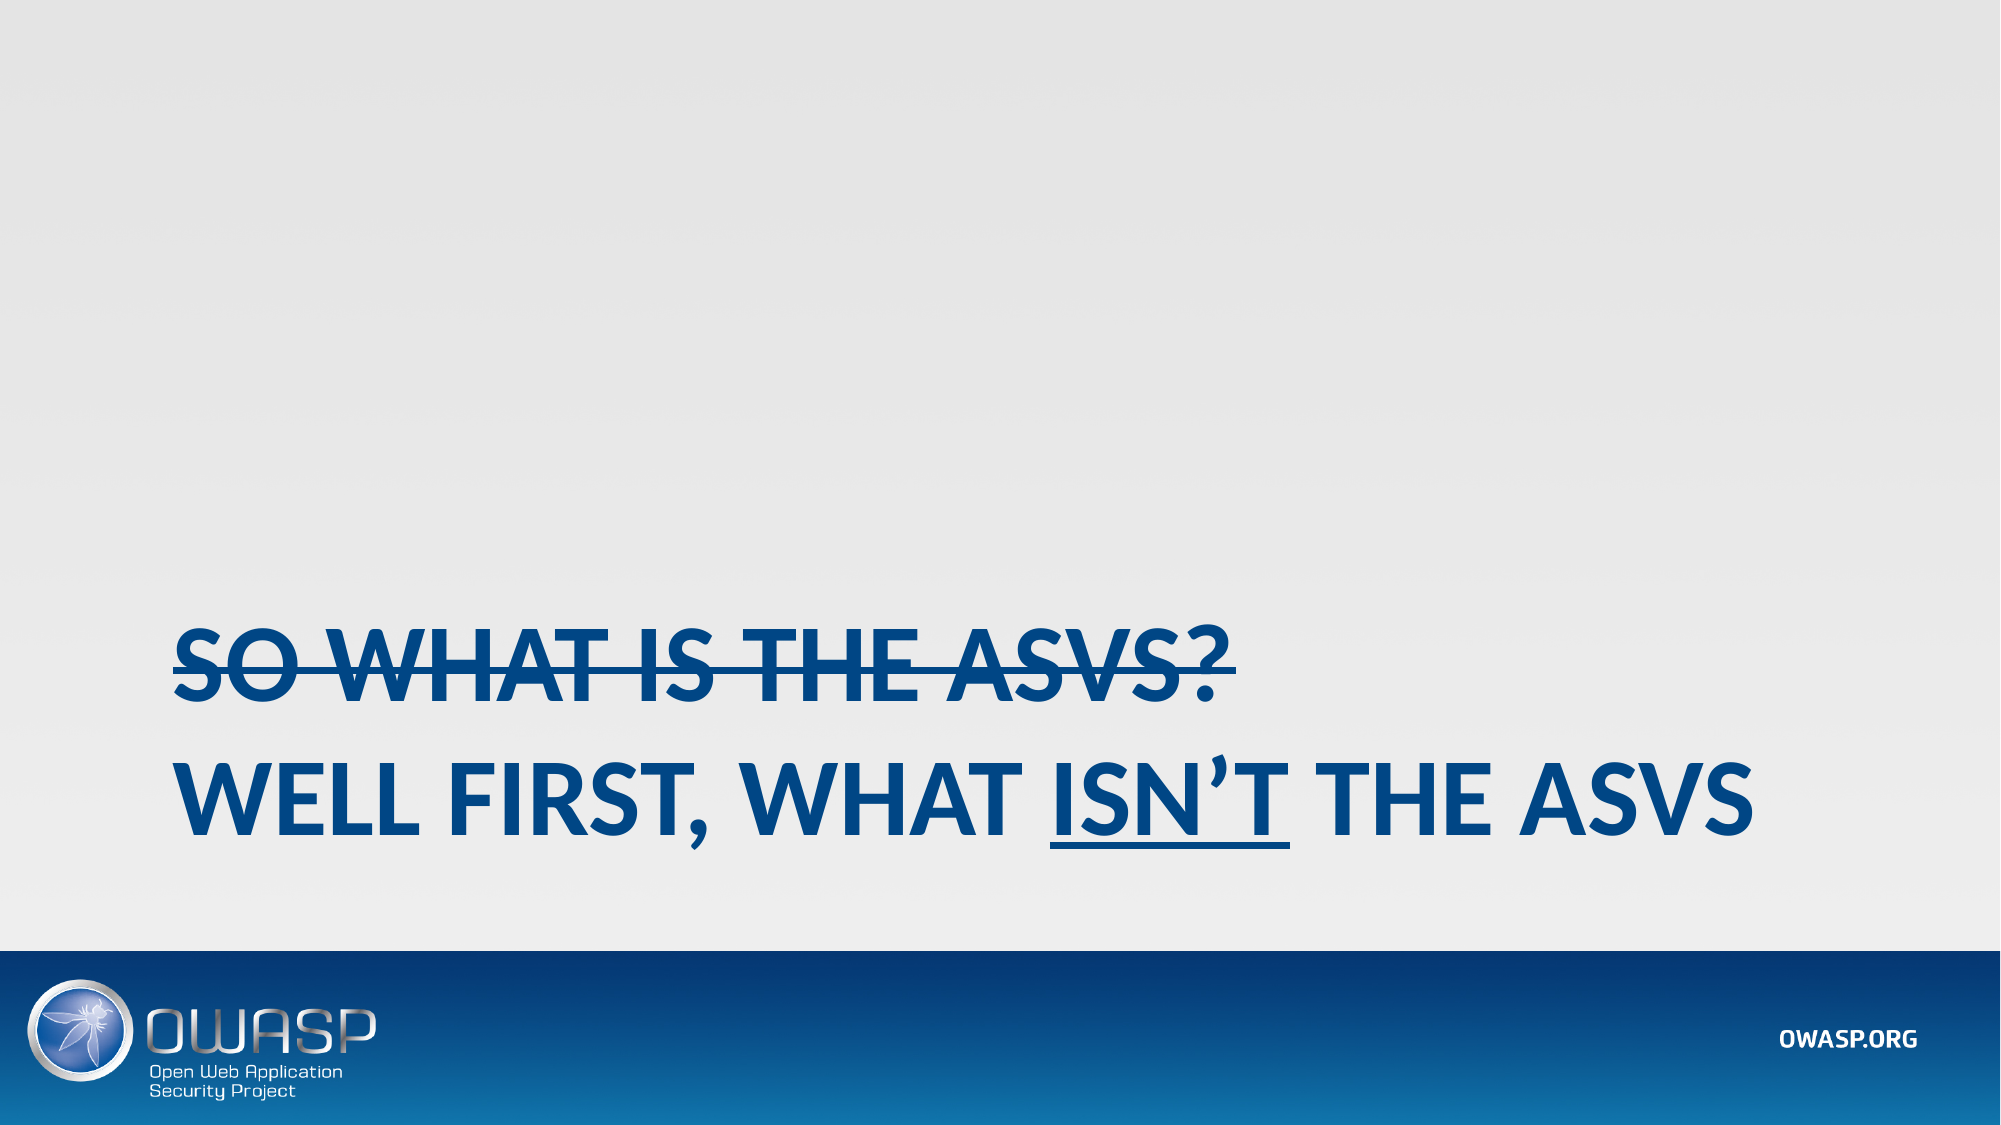

# So WHAT IS THE ASVS? Well first, what isn’t the Asvs